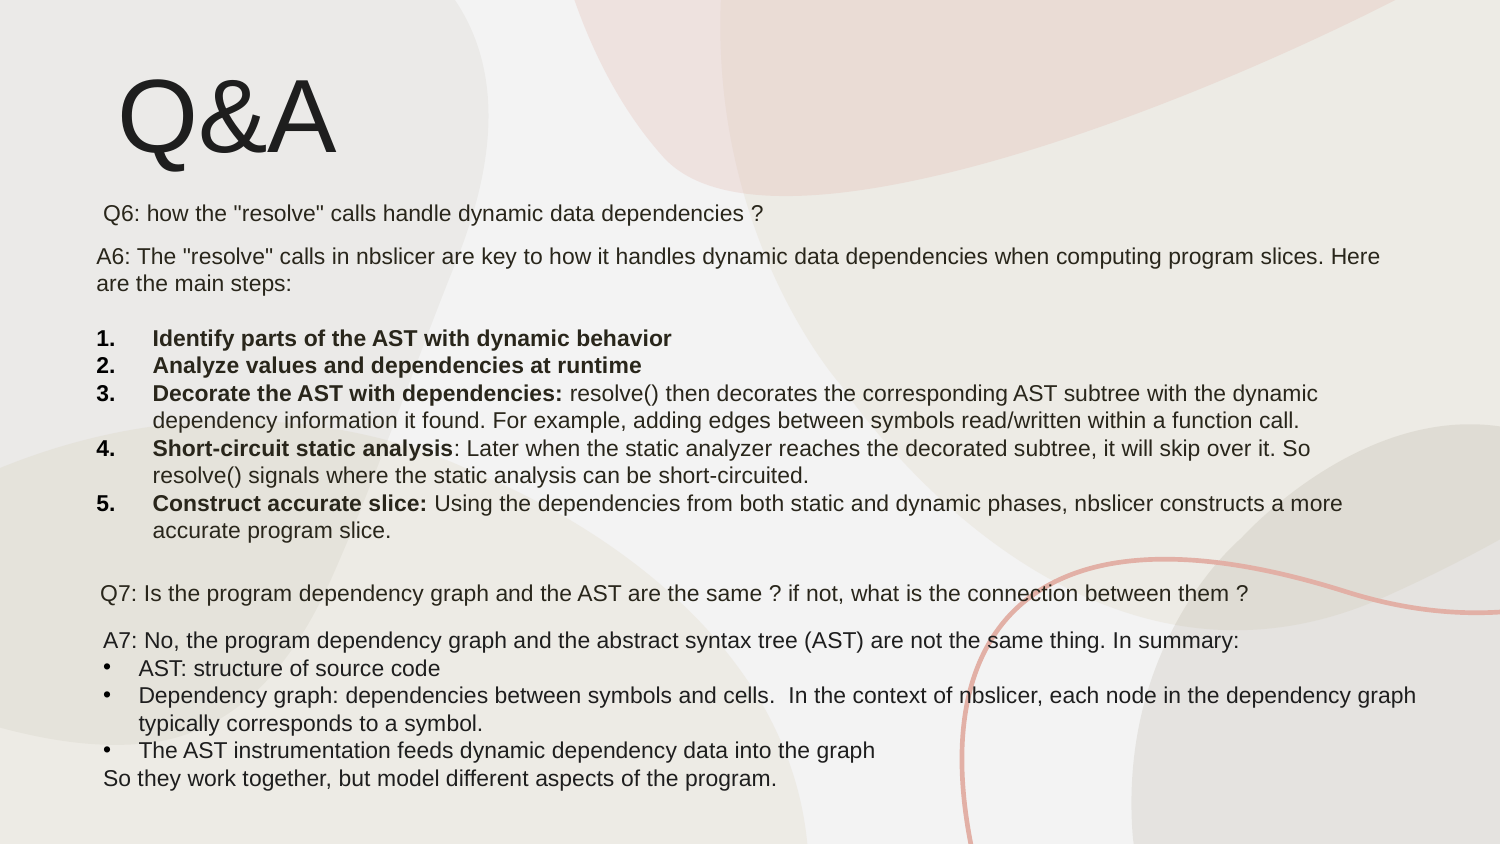

Q&A
Q6: how the "resolve" calls handle dynamic data dependencies ?
A6: The "resolve" calls in nbslicer are key to how it handles dynamic data dependencies when computing program slices. Here are the main steps:

Identify parts of the AST with dynamic behavior
Analyze values and dependencies at runtime
Decorate the AST with dependencies: resolve() then decorates the corresponding AST subtree with the dynamic dependency information it found. For example, adding edges between symbols read/written within a function call.
Short-circuit static analysis: Later when the static analyzer reaches the decorated subtree, it will skip over it. So resolve() signals where the static analysis can be short-circuited.
Construct accurate slice: Using the dependencies from both static and dynamic phases, nbslicer constructs a more accurate program slice.

Q7: Is the program dependency graph and the AST are the same ? if not, what is the connection between them ?
A7: No, the program dependency graph and the abstract syntax tree (AST) are not the same thing. In summary:
AST: structure of source code
Dependency graph: dependencies between symbols and cells.  In the context of nbslicer, each node in the dependency graph typically corresponds to a symbol.
The AST instrumentation feeds dynamic dependency data into the graph
So they work together, but model different aspects of the program.